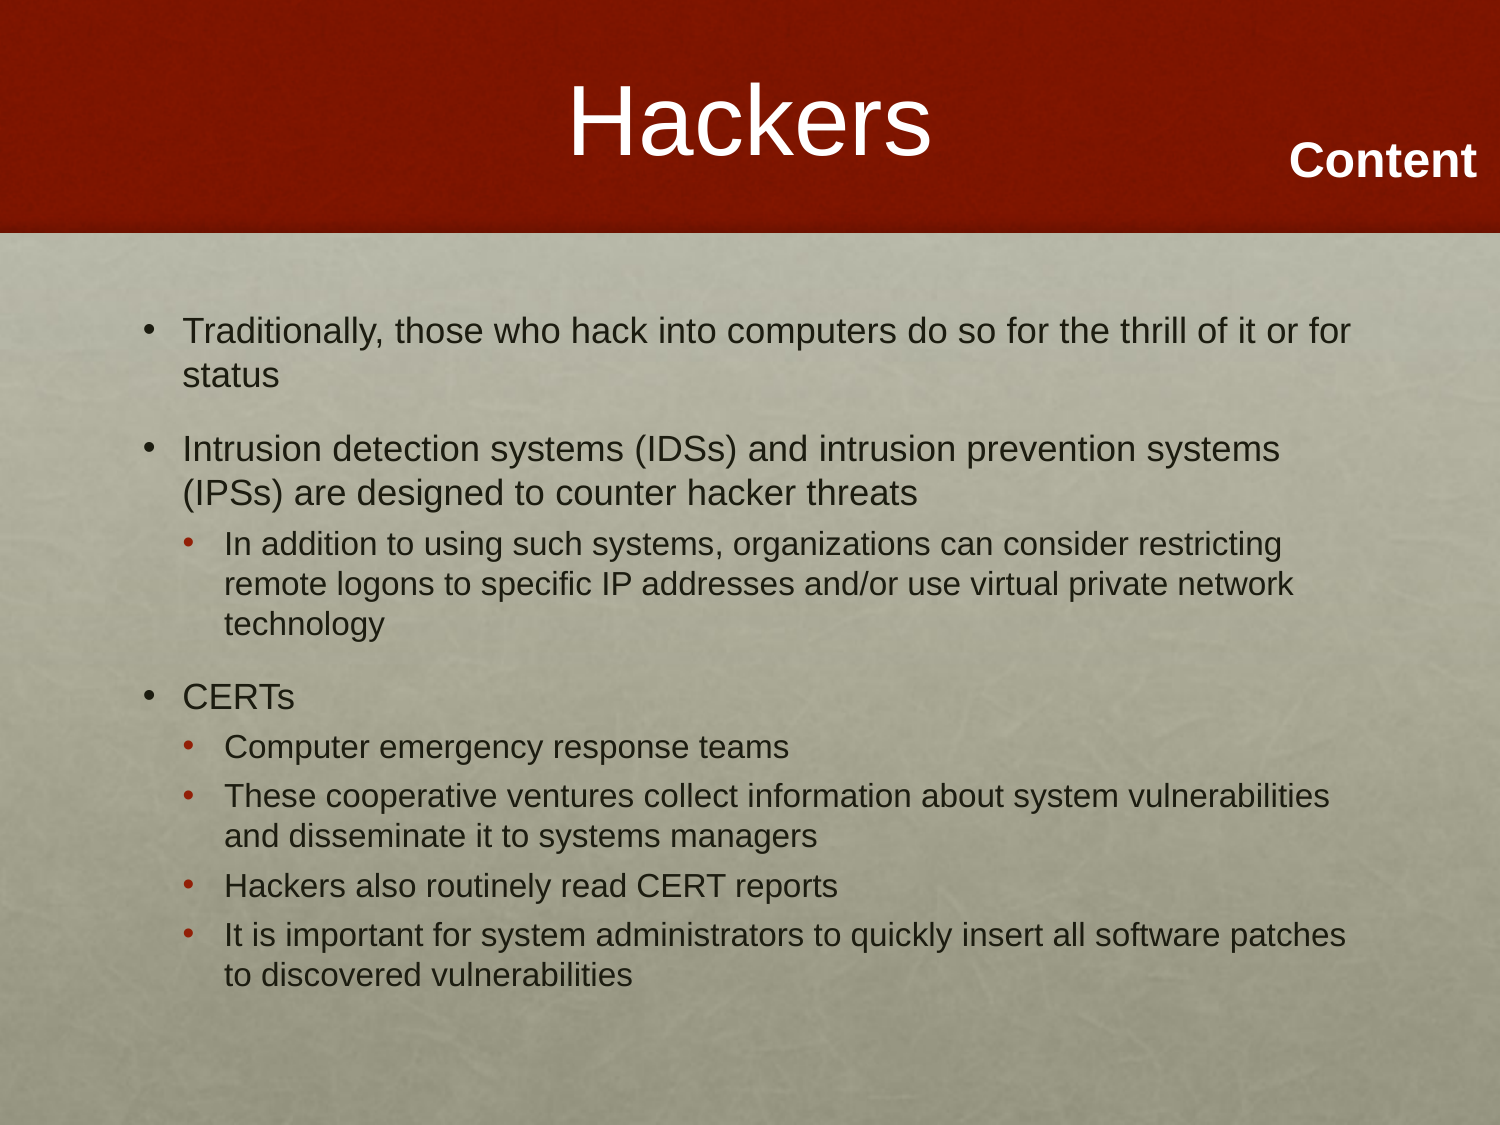

# Hackers
Traditionally, those who hack into computers do so for the thrill of it or for status
Intrusion detection systems (IDSs) and intrusion prevention systems (IPSs) are designed to counter hacker threats
In addition to using such systems, organizations can consider restricting remote logons to specific IP addresses and/or use virtual private network technology
CERTs
Computer emergency response teams
These cooperative ventures collect information about system vulnerabilities and disseminate it to systems managers
Hackers also routinely read CERT reports
It is important for system administrators to quickly insert all software patches to discovered vulnerabilities